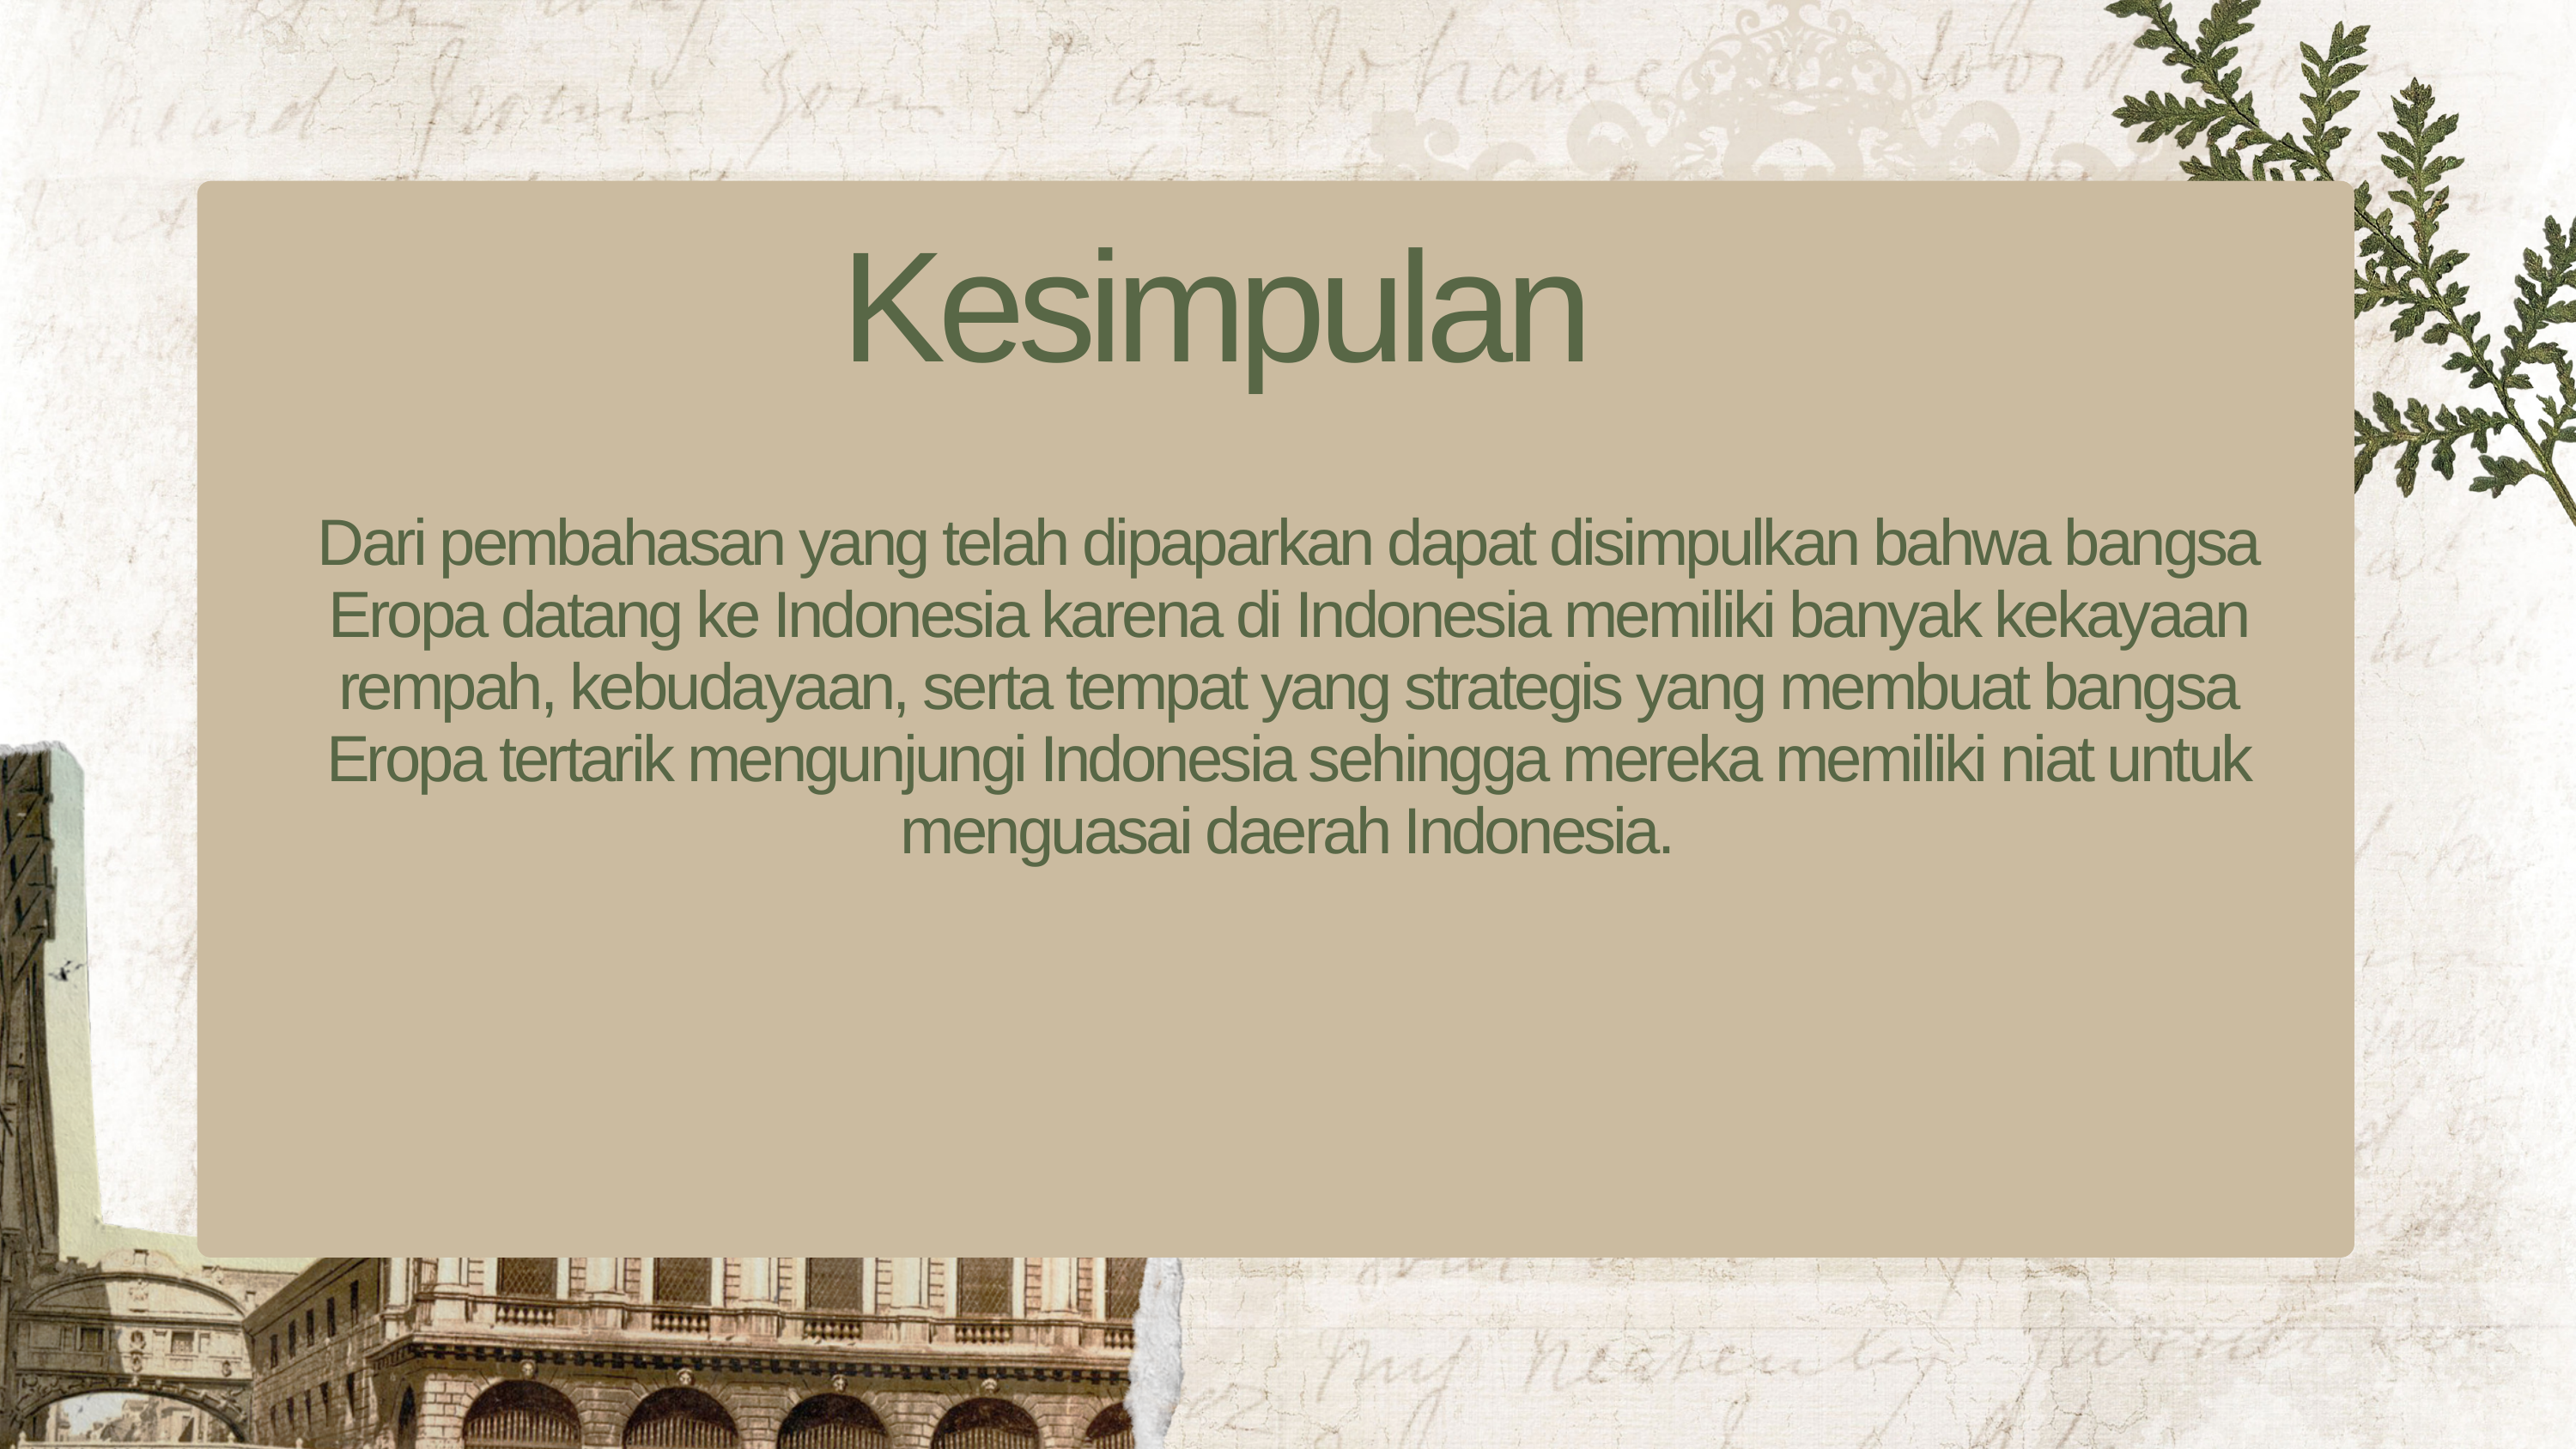

Kesimpulan
Dari pembahasan yang telah dipaparkan dapat disimpulkan bahwa bangsa Eropa datang ke Indonesia karena di Indonesia memiliki banyak kekayaan rempah, kebudayaan, serta tempat yang strategis yang membuat bangsa Eropa tertarik mengunjungi Indonesia sehingga mereka memiliki niat untuk menguasai daerah Indonesia.